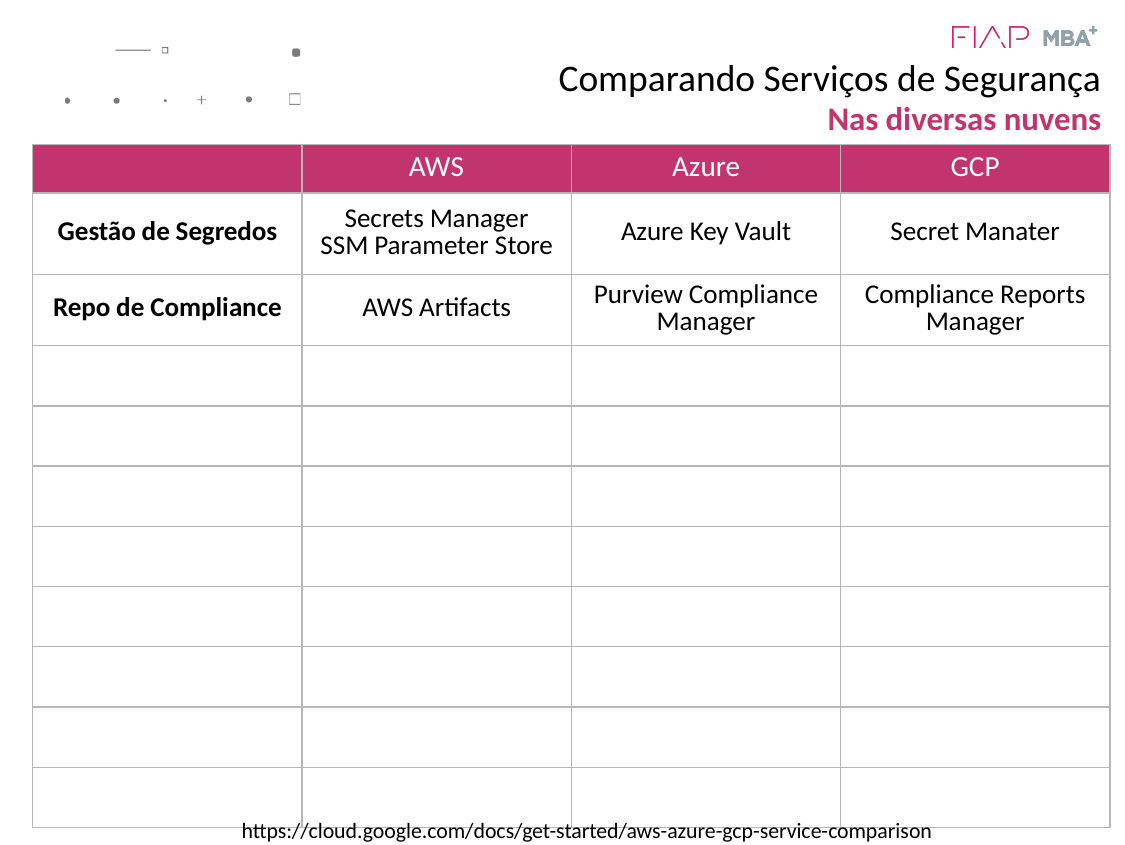

# Comparando Serviços de Segurança
Nas diversas nuvens
|  | AWS | Azure | GCP |
| --- | --- | --- | --- |
| Gestão de Segredos | Secrets Manager SSM Parameter Store | Azure Key Vault | Secret Manater |
| Repo de Compliance | AWS Artifacts | Purview Compliance Manager | Compliance Reports Manager |
|  |  |  |  |
|  |  |  |  |
|  |  |  |  |
|  |  |  |  |
|  |  |  |  |
|  |  |  |  |
|  |  |  |  |
|  |  |  |  |
https://cloud.google.com/docs/get-started/aws-azure-gcp-service-comparison